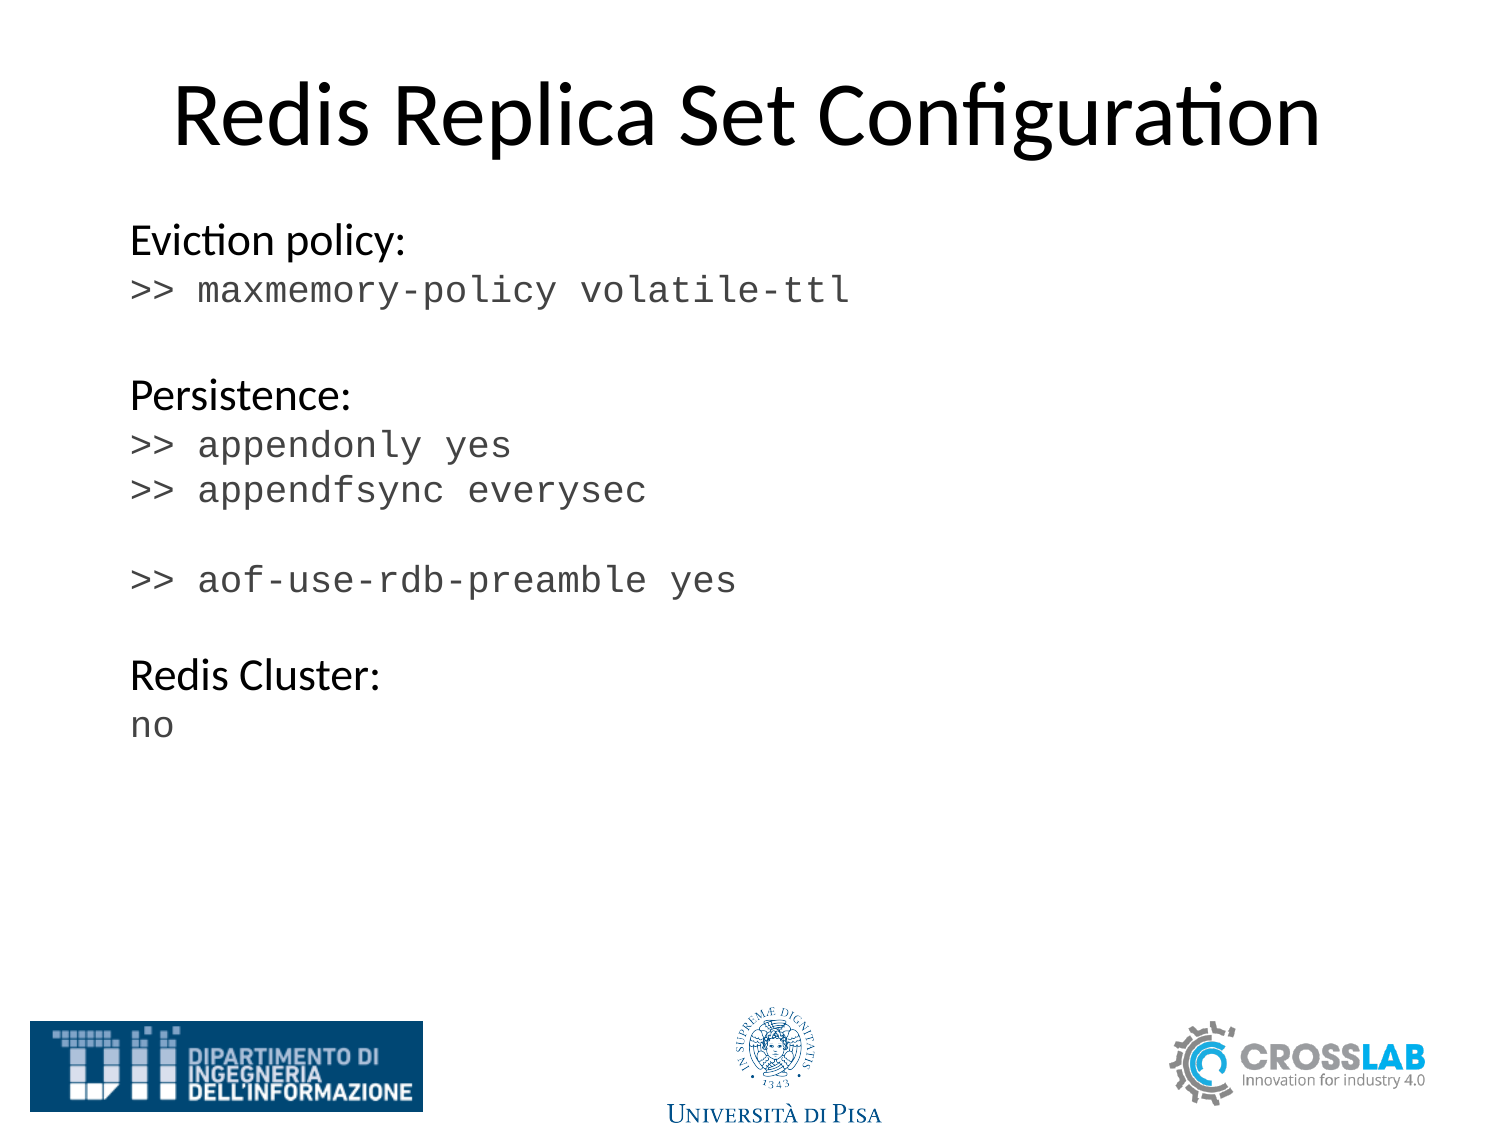

# Redis Replica Set Configuration
Eviction policy:
>> maxmemory-policy volatile-ttl

Persistence:
>> appendonly yes
>> appendfsync everysec

>> aof-use-rdb-preamble yes

Redis Cluster:
no